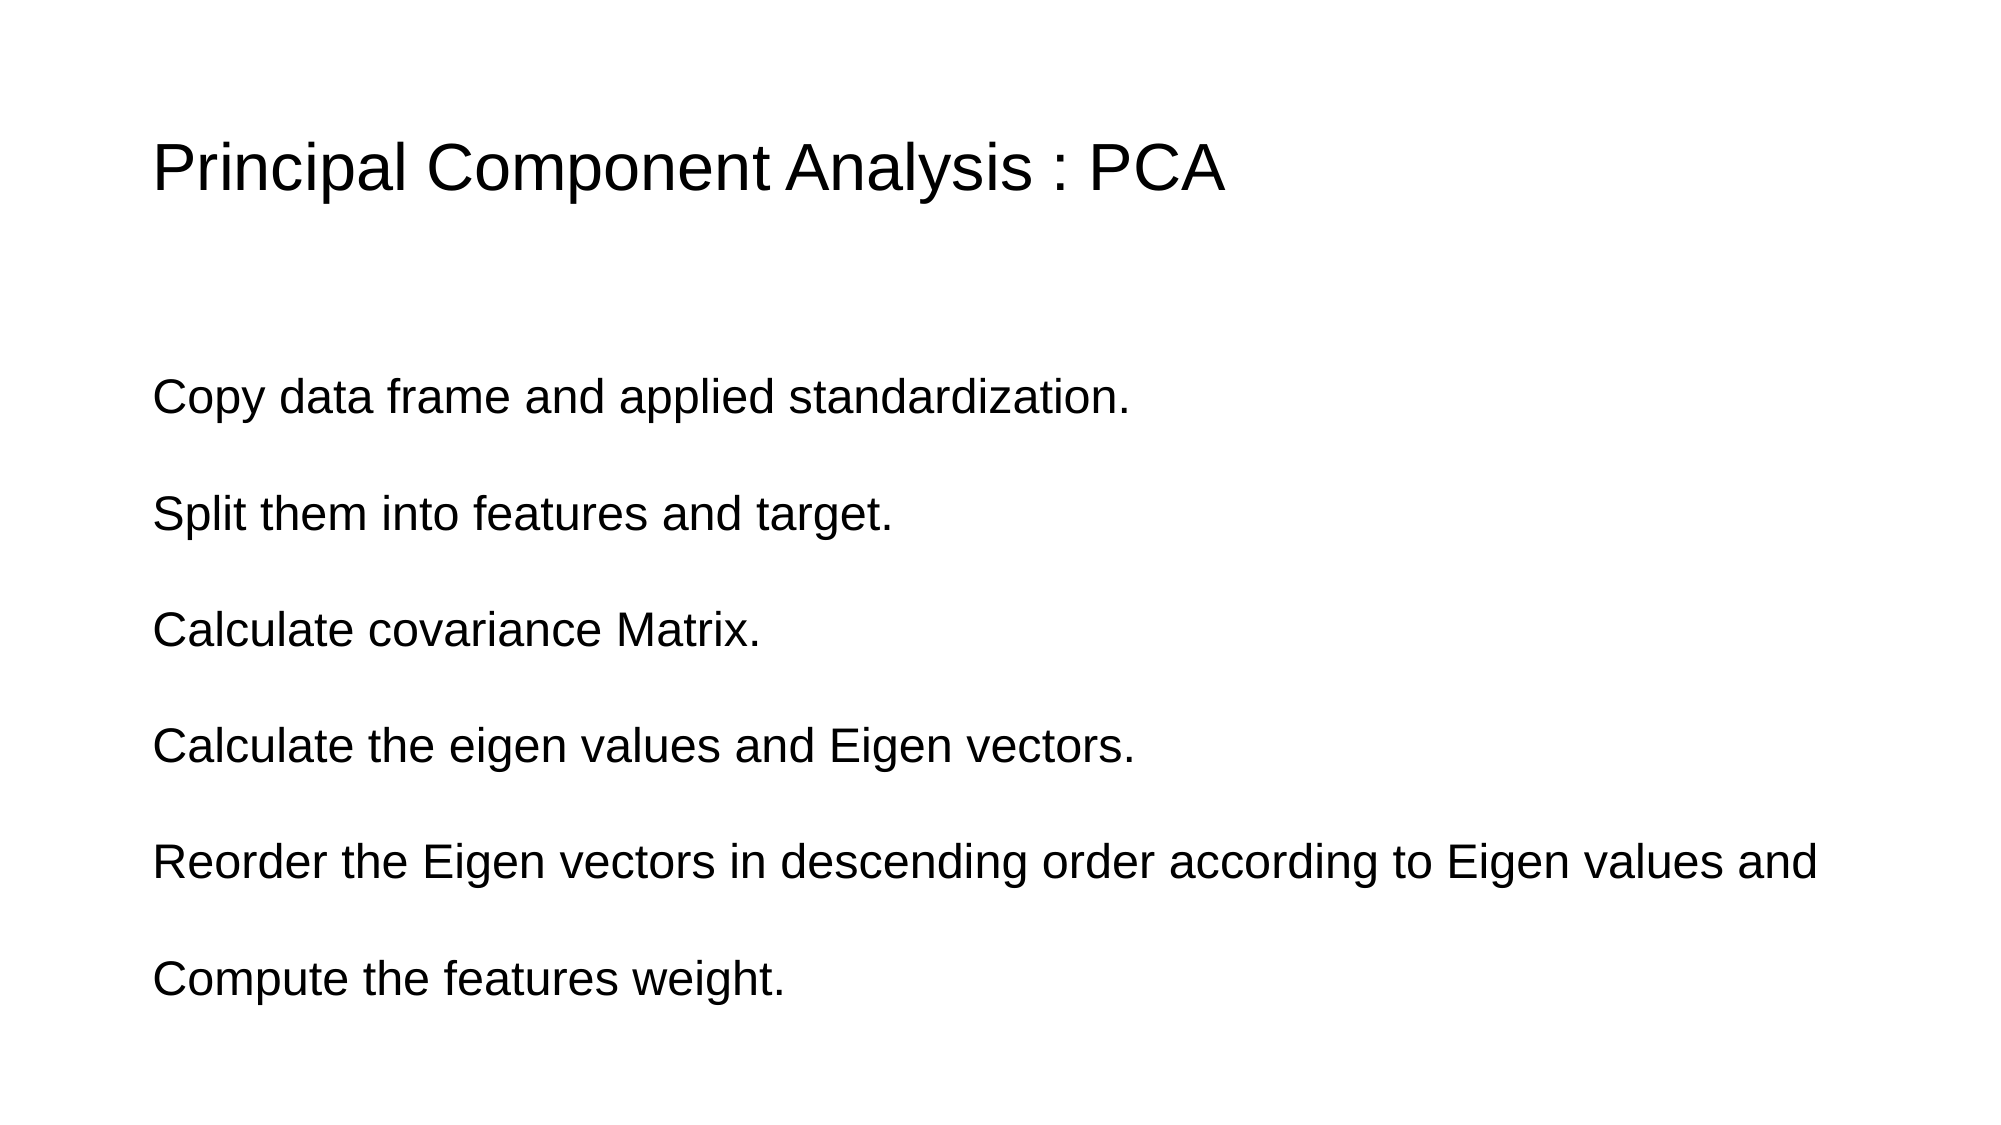

# Principal Component Analysis : PCA
Copy data frame and applied standardization.
Split them into features and target.
Calculate covariance Matrix.
Calculate the eigen values and Eigen vectors.
Reorder the Eigen vectors in descending order according to Eigen values and Compute the features weight.